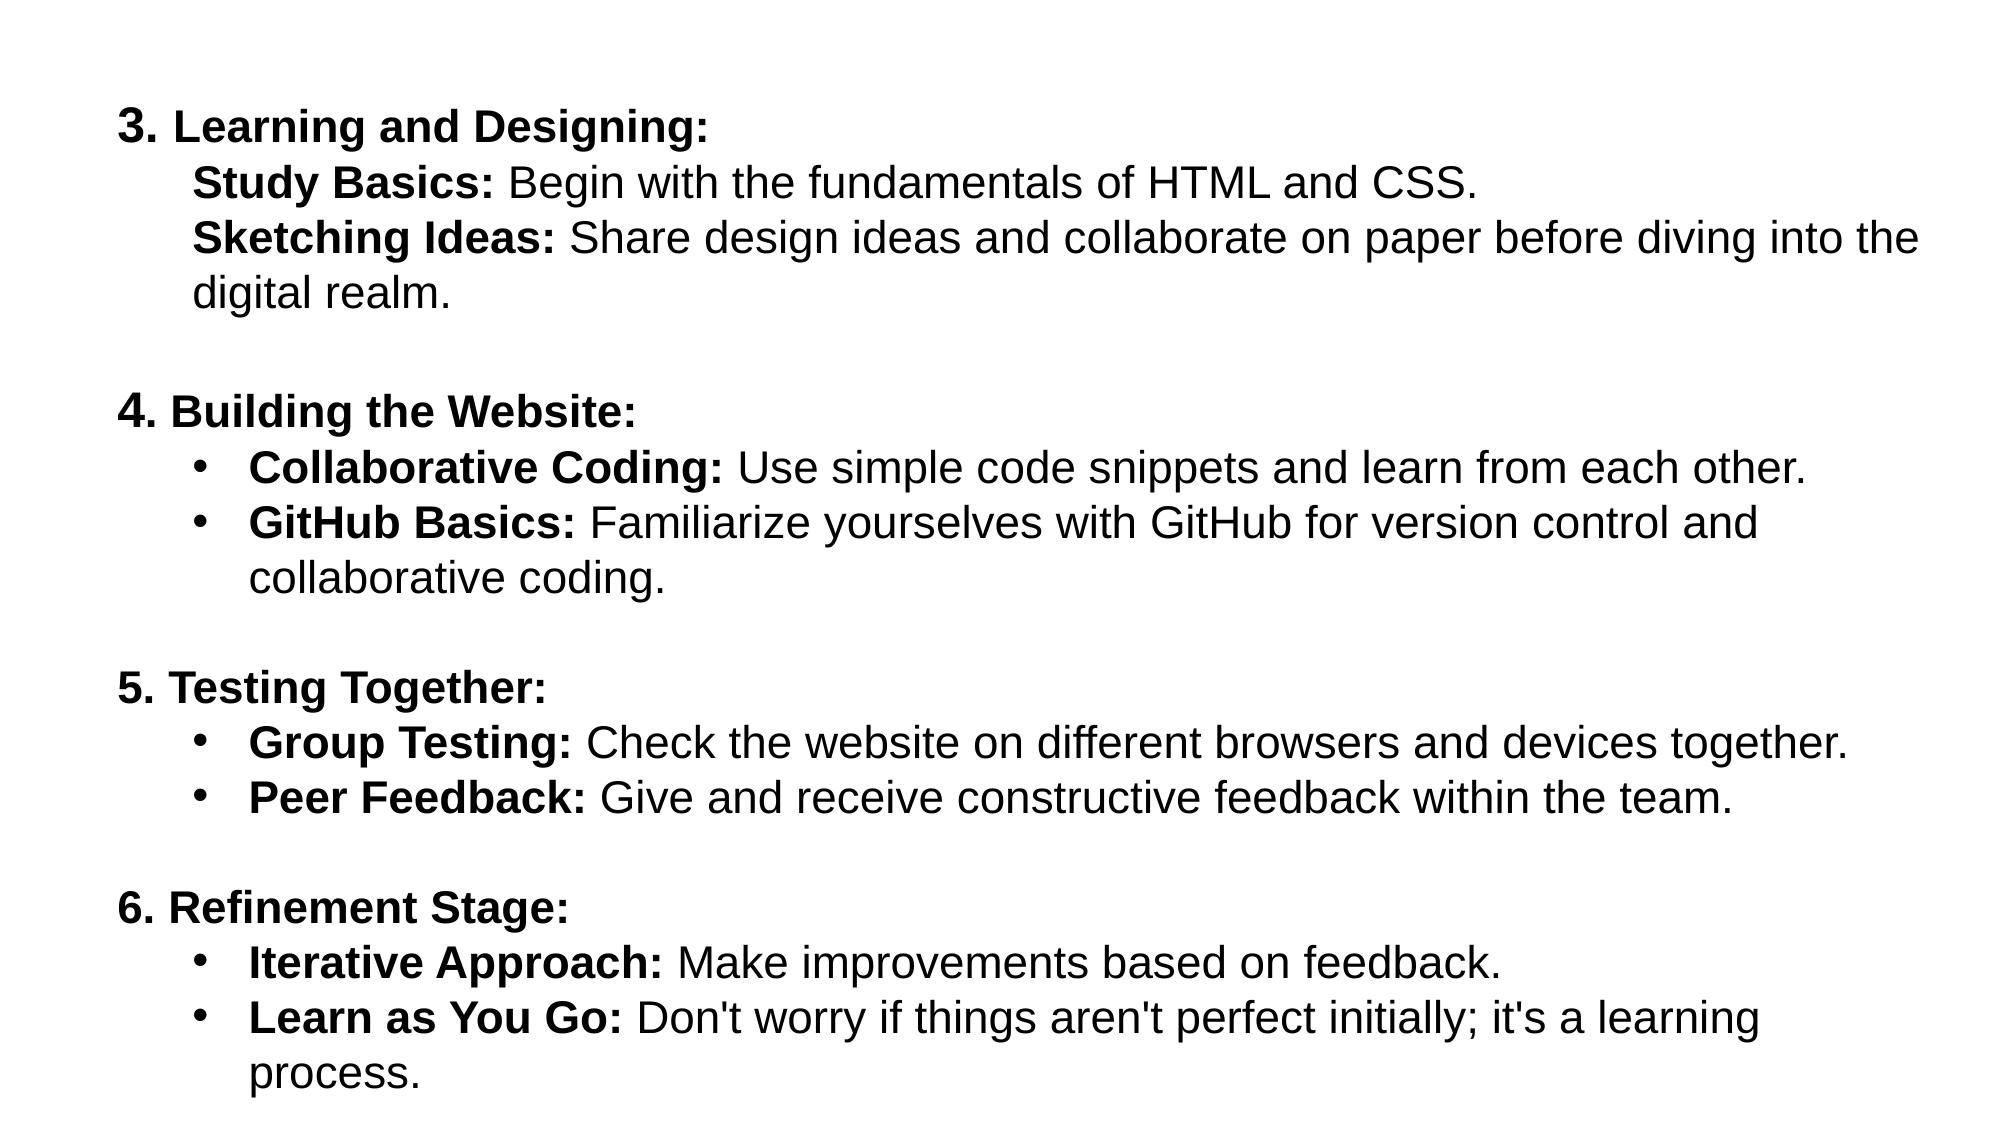

3. Learning and Designing:
Study Basics: Begin with the fundamentals of HTML and CSS.
Sketching Ideas: Share design ideas and collaborate on paper before diving into the digital realm.

4. Building the Website:
Collaborative Coding: Use simple code snippets and learn from each other.
GitHub Basics: Familiarize yourselves with GitHub for version control and collaborative coding.

5. Testing Together:
Group Testing: Check the website on different browsers and devices together.
Peer Feedback: Give and receive constructive feedback within the team.

6. Refinement Stage:
Iterative Approach: Make improvements based on feedback.
Learn as You Go: Don't worry if things aren't perfect initially; it's a learning process.